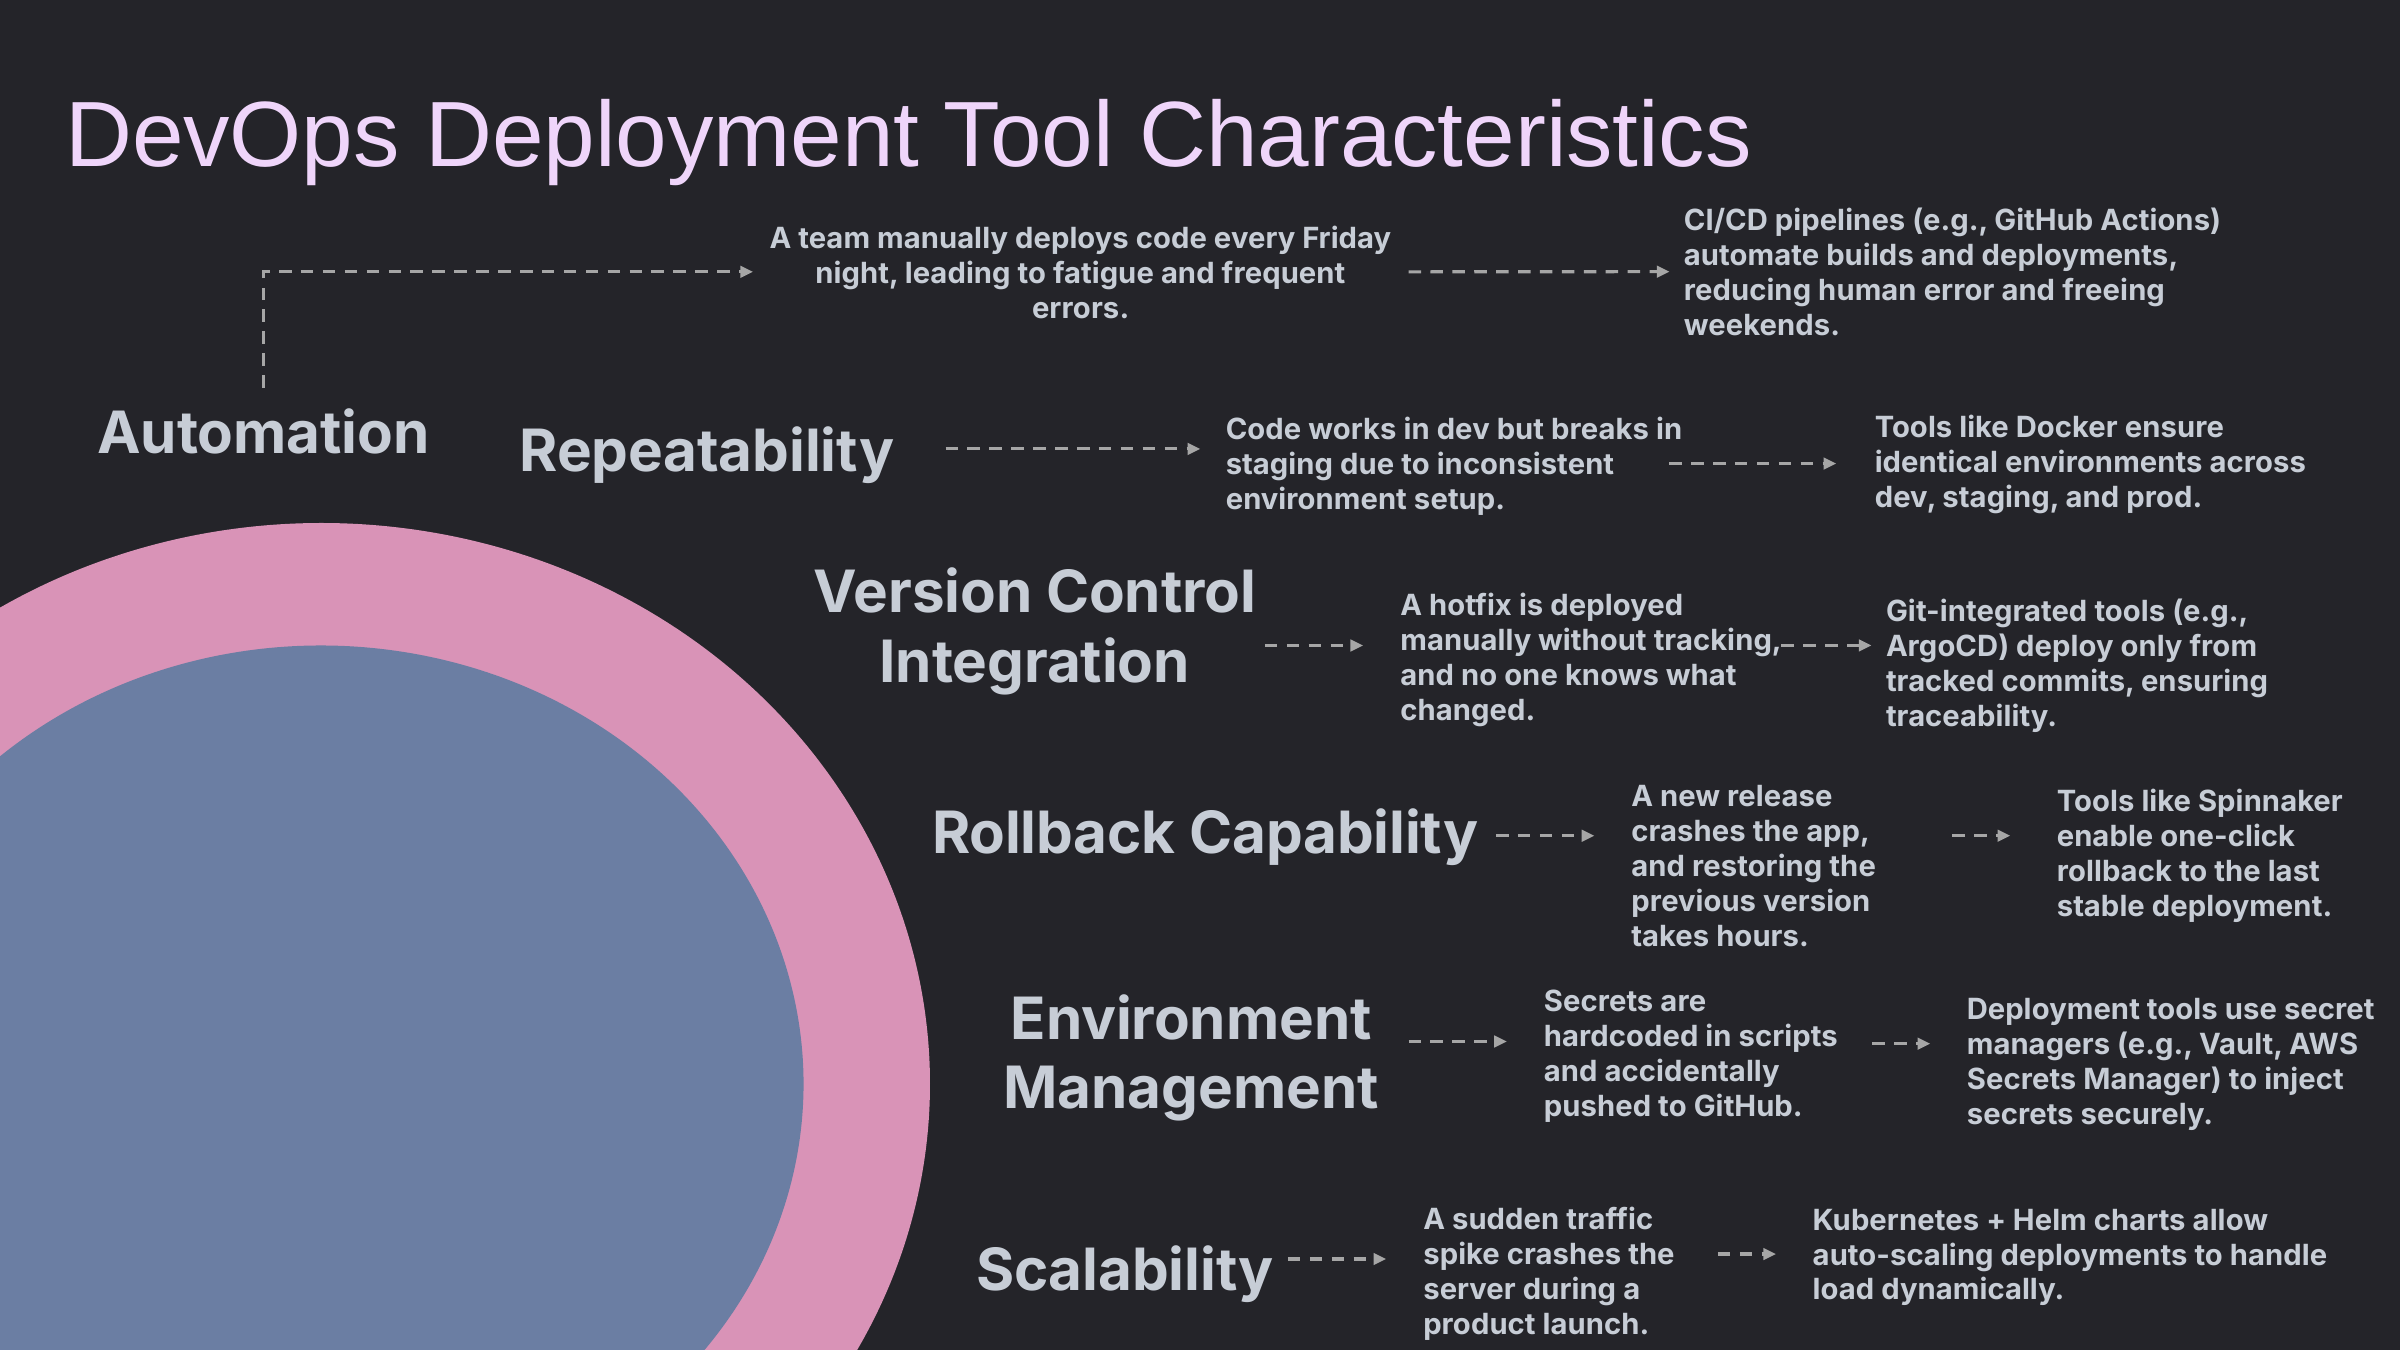

| Automation | A team manually deploys code every Friday night, leading to fatigue and frequent errors. | CI/CD pipelines (e.g., GitHub Actions) automate builds and deployments, reducing human error and freeing weekends. |
| --- | --- | --- |
| Repeatability | Code works in dev but breaks in staging due to inconsistent environment setup. | Tools like Docker ensure identical environments across dev, staging, and prod. |
| Version Control Integration | A hotfix is deployed manually without tracking, and no one knows what changed. | Git-integrated tools (e.g., ArgoCD) deploy only from tracked commits, ensuring traceability. |
| Rollback Capability | A new release crashes the app, and restoring the previous version takes hours. | Tools like Spinnaker enable one-click rollback to the last stable deployment. |
| Environment Management | Secrets are hardcoded in scripts and accidentally pushed to GitHub. | Deployment tools use secret managers (e.g., Vault, AWS Secrets Manager) to inject secrets securely. |
| Scalability | A sudden traffic spike crashes the server during a product launch. | Kubernetes + Helm charts allow auto-scaling deployments to handle load dynamically. |
DevOps Deployment Tool Characteristics
CI/CD pipelines (e.g., GitHub Actions) automate builds and deployments, reducing human error and freeing weekends.
A team manually deploys code every Friday night, leading to fatigue and frequent errors.
Automation
Tools like Docker ensure identical environments across dev, staging, and prod.
Code works in dev but breaks in staging due to inconsistent environment setup.
Repeatability

Version Control Integration
A hotfix is deployed manually without tracking, and no one knows what changed.
Git-integrated tools (e.g., ArgoCD) deploy only from tracked commits, ensuring traceability.

A new release crashes the app, and restoring the previous version takes hours.
Tools like Spinnaker enable one-click rollback to the last stable deployment.
Rollback Capability
Environment Management
Secrets are hardcoded in scripts and accidentally pushed to GitHub.
Deployment tools use secret managers (e.g., Vault, AWS Secrets Manager) to inject secrets securely.
A sudden traffic spike crashes the server during a product launch.
Kubernetes + Helm charts allow auto-scaling deployments to handle load dynamically.
Scalability